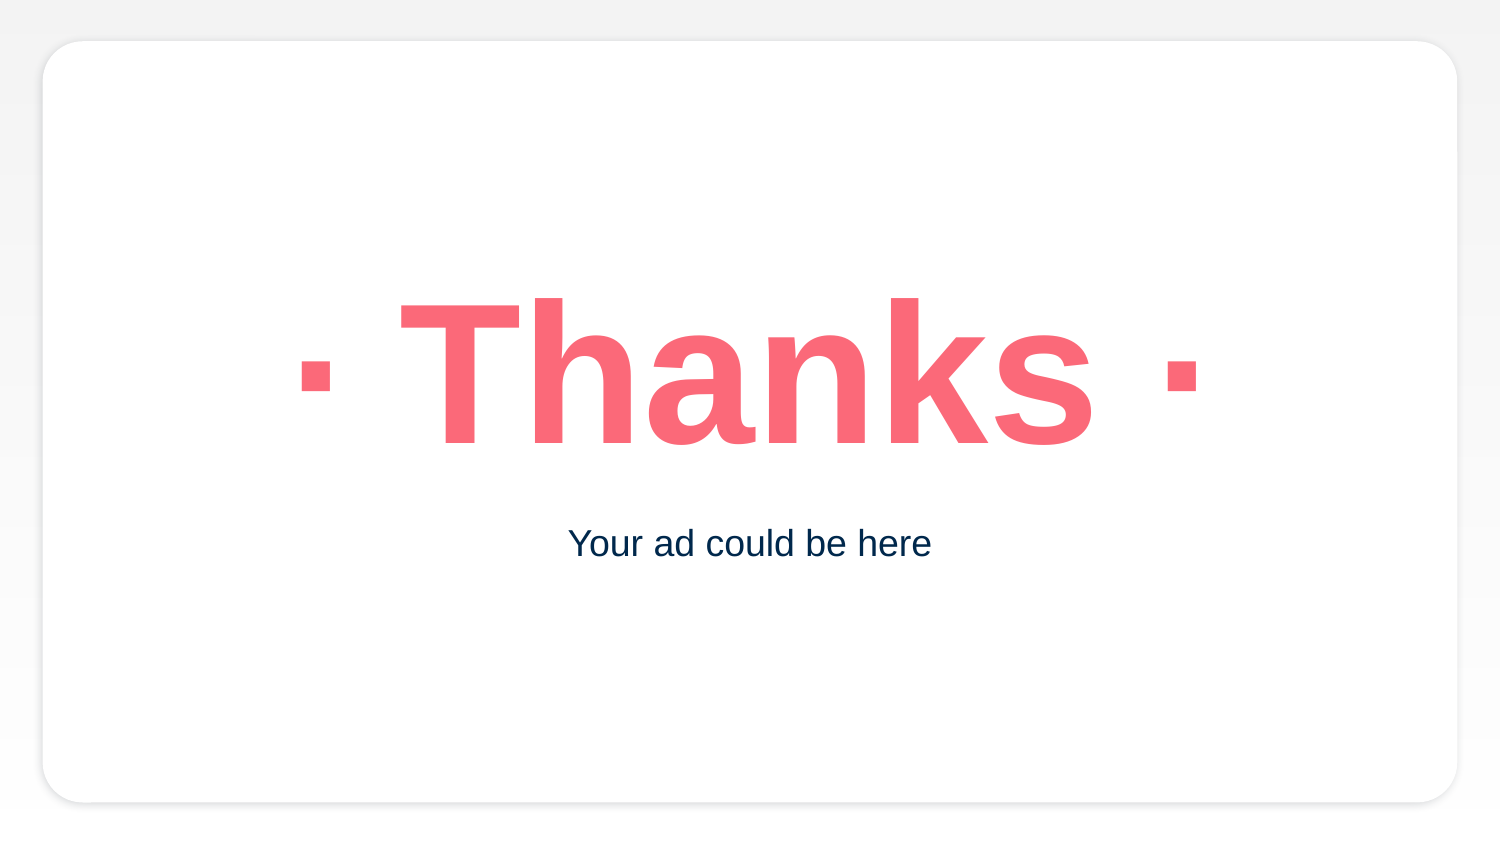

# ∙ Thanks ∙
Your ad could be here